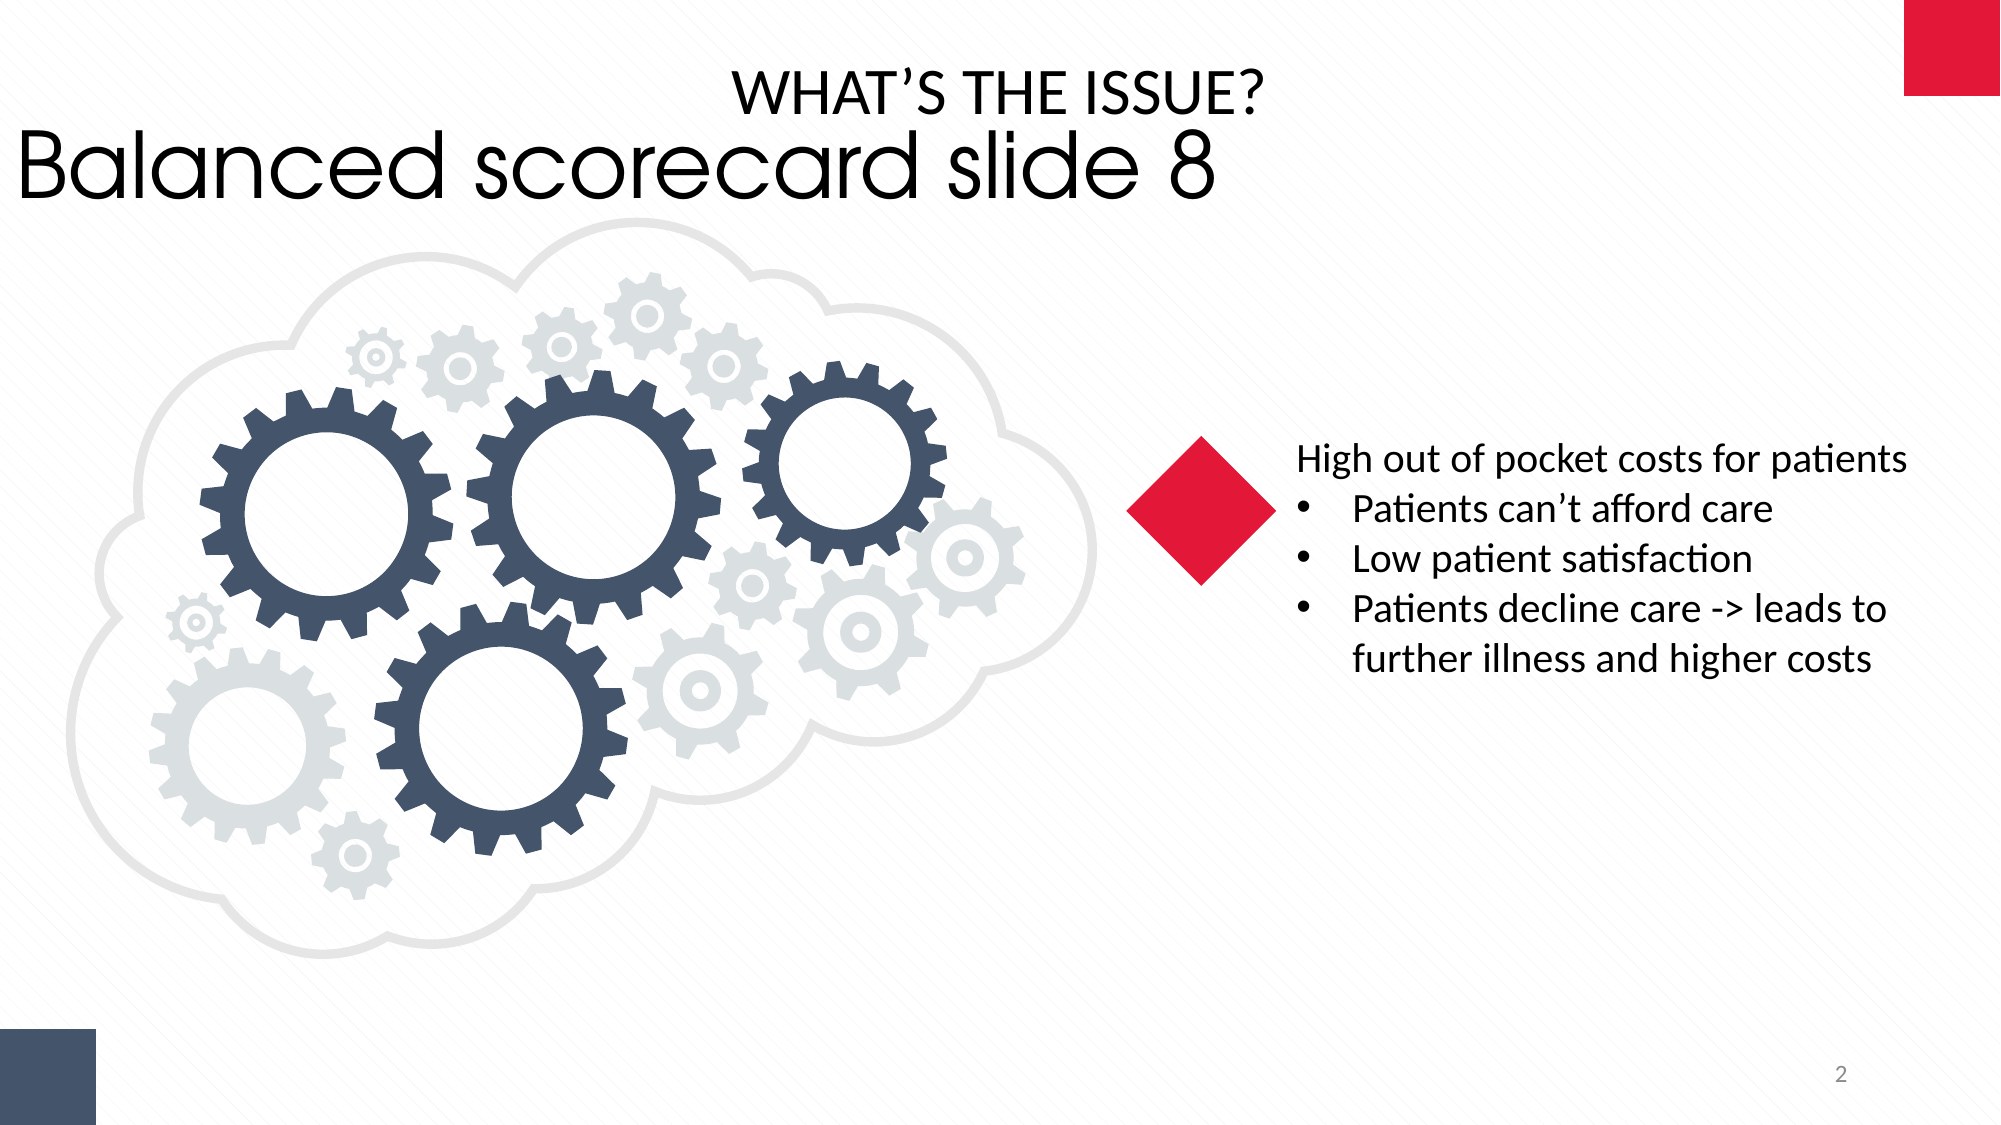

WHAT’S THE ISSUE?
Balanced scorecard slide 8

High out of pocket costs for patients
Patients can’t afford care
Low patient satisfaction
Patients decline care -> leads to further illness and higher costs

2